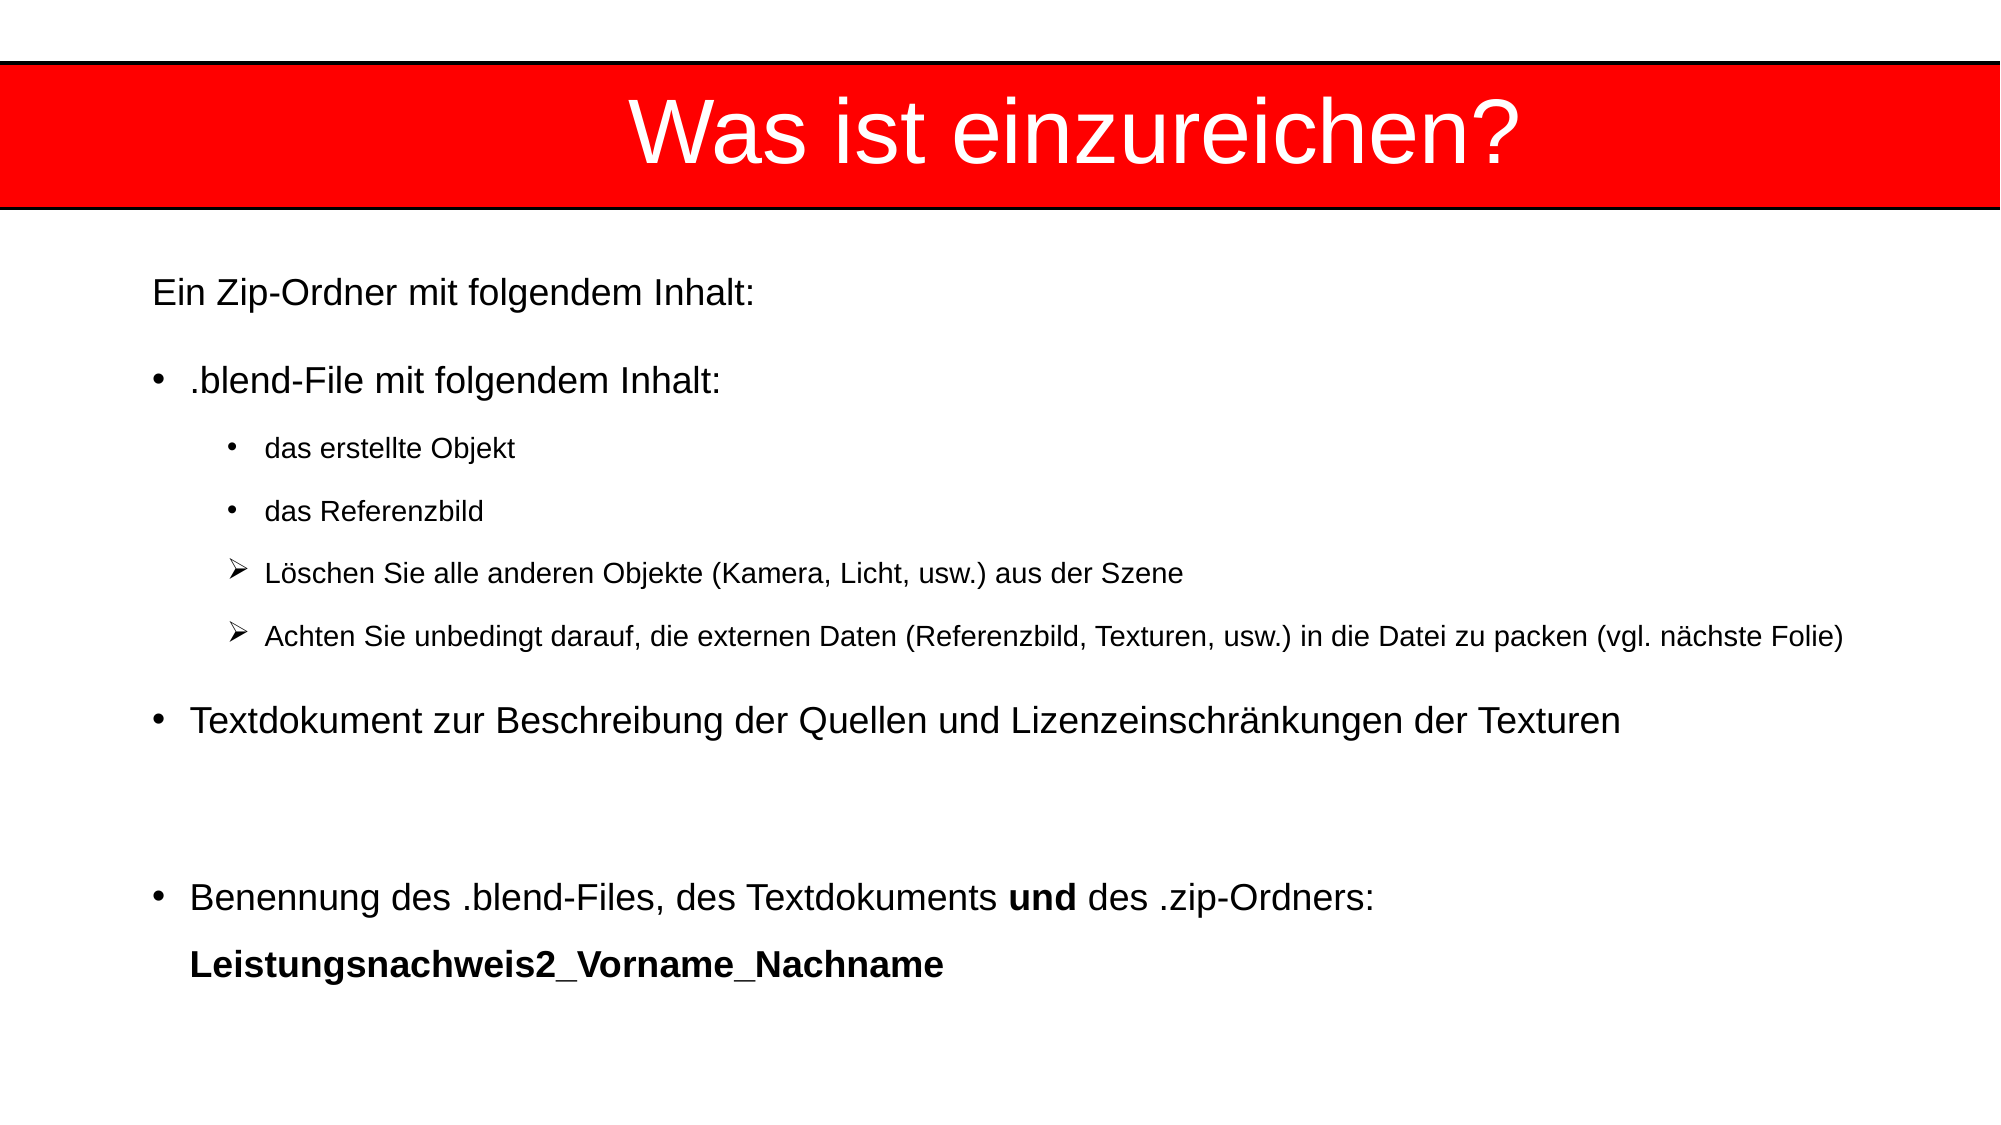

Was ist einzureichen?
Ein Zip-Ordner mit folgendem Inhalt:
.blend-File mit folgendem Inhalt:
das erstellte Objekt
das Referenzbild
Löschen Sie alle anderen Objekte (Kamera, Licht, usw.) aus der Szene
Achten Sie unbedingt darauf, die externen Daten (Referenzbild, Texturen, usw.) in die Datei zu packen (vgl. nächste Folie)
Textdokument zur Beschreibung der Quellen und Lizenzeinschränkungen der Texturen

Benennung des .blend-Files, des Textdokuments und des .zip-Ordners: Leistungsnachweis2_Vorname_Nachname